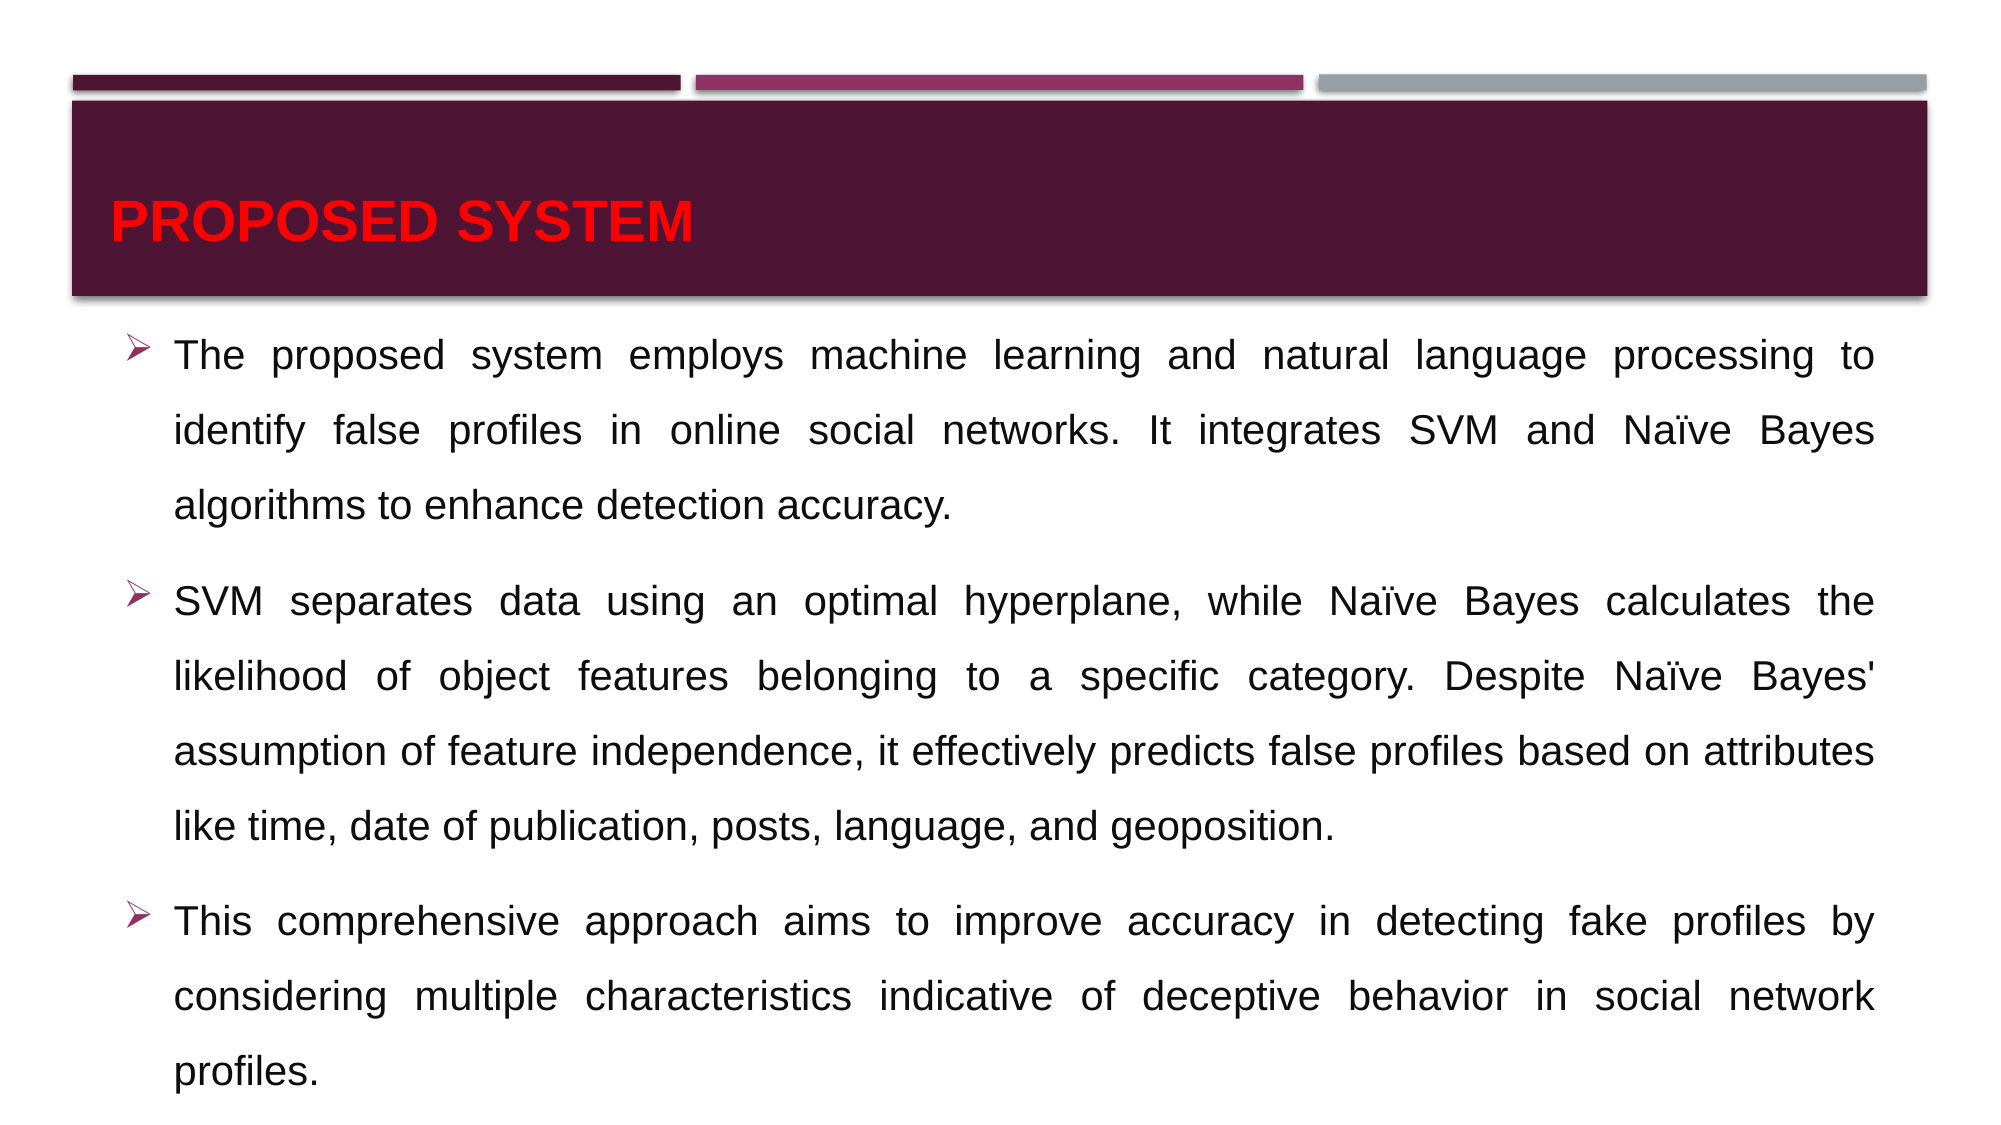

# Proposed System
The proposed system employs machine learning and natural language processing to identify false profiles in online social networks. It integrates SVM and Naïve Bayes algorithms to enhance detection accuracy.
SVM separates data using an optimal hyperplane, while Naïve Bayes calculates the likelihood of object features belonging to a specific category. Despite Naïve Bayes' assumption of feature independence, it effectively predicts false profiles based on attributes like time, date of publication, posts, language, and geoposition.
This comprehensive approach aims to improve accuracy in detecting fake profiles by considering multiple characteristics indicative of deceptive behavior in social network profiles.